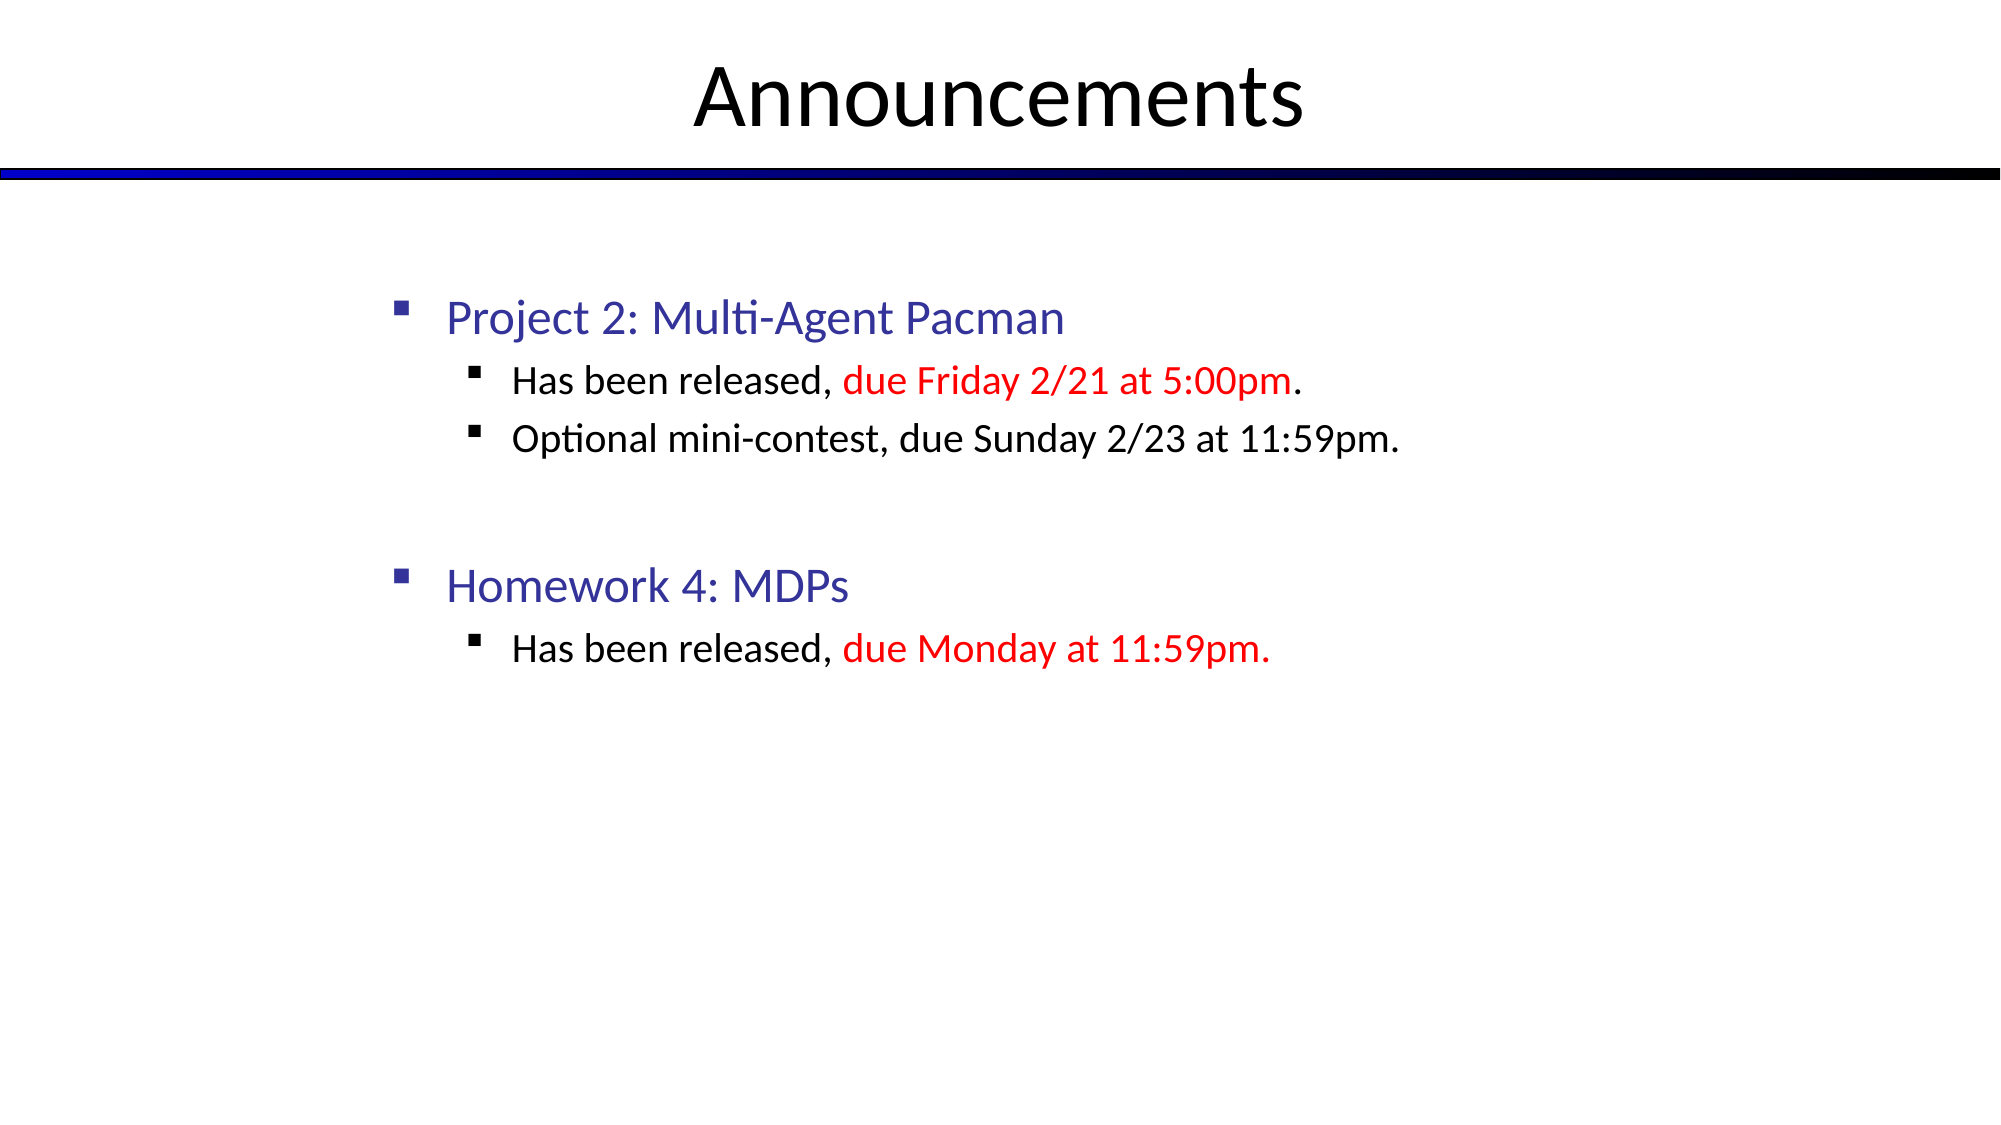

# Announcements

Project 2: Multi-Agent Pacman
Has been released, due Friday 2/21 at 5:00pm.
Optional mini-contest, due Sunday 2/23 at 11:59pm.

Homework 4: MDPs
Has been released, due Monday at 11:59pm.